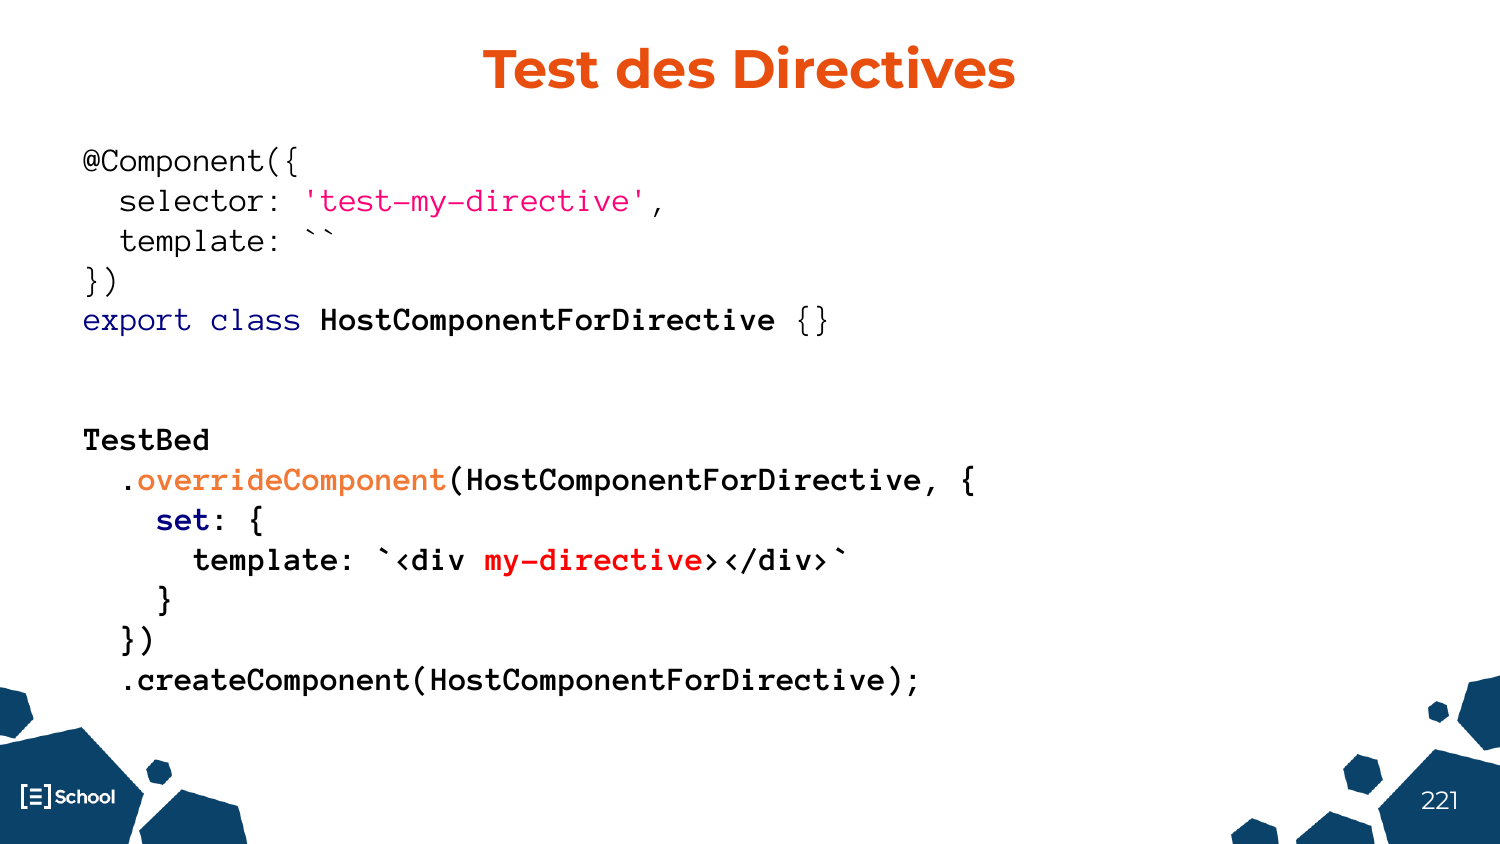

Test des Directives
@Component({
  selector: 'test-my-directive',
  template: ``
})
export class HostComponentForDirective {}

TestBed
  .overrideComponent(HostComponentForDirective, {
    set: {
      template: `<div my-directive></div>`
    }
  })
  .createComponent(HostComponentForDirective);
221